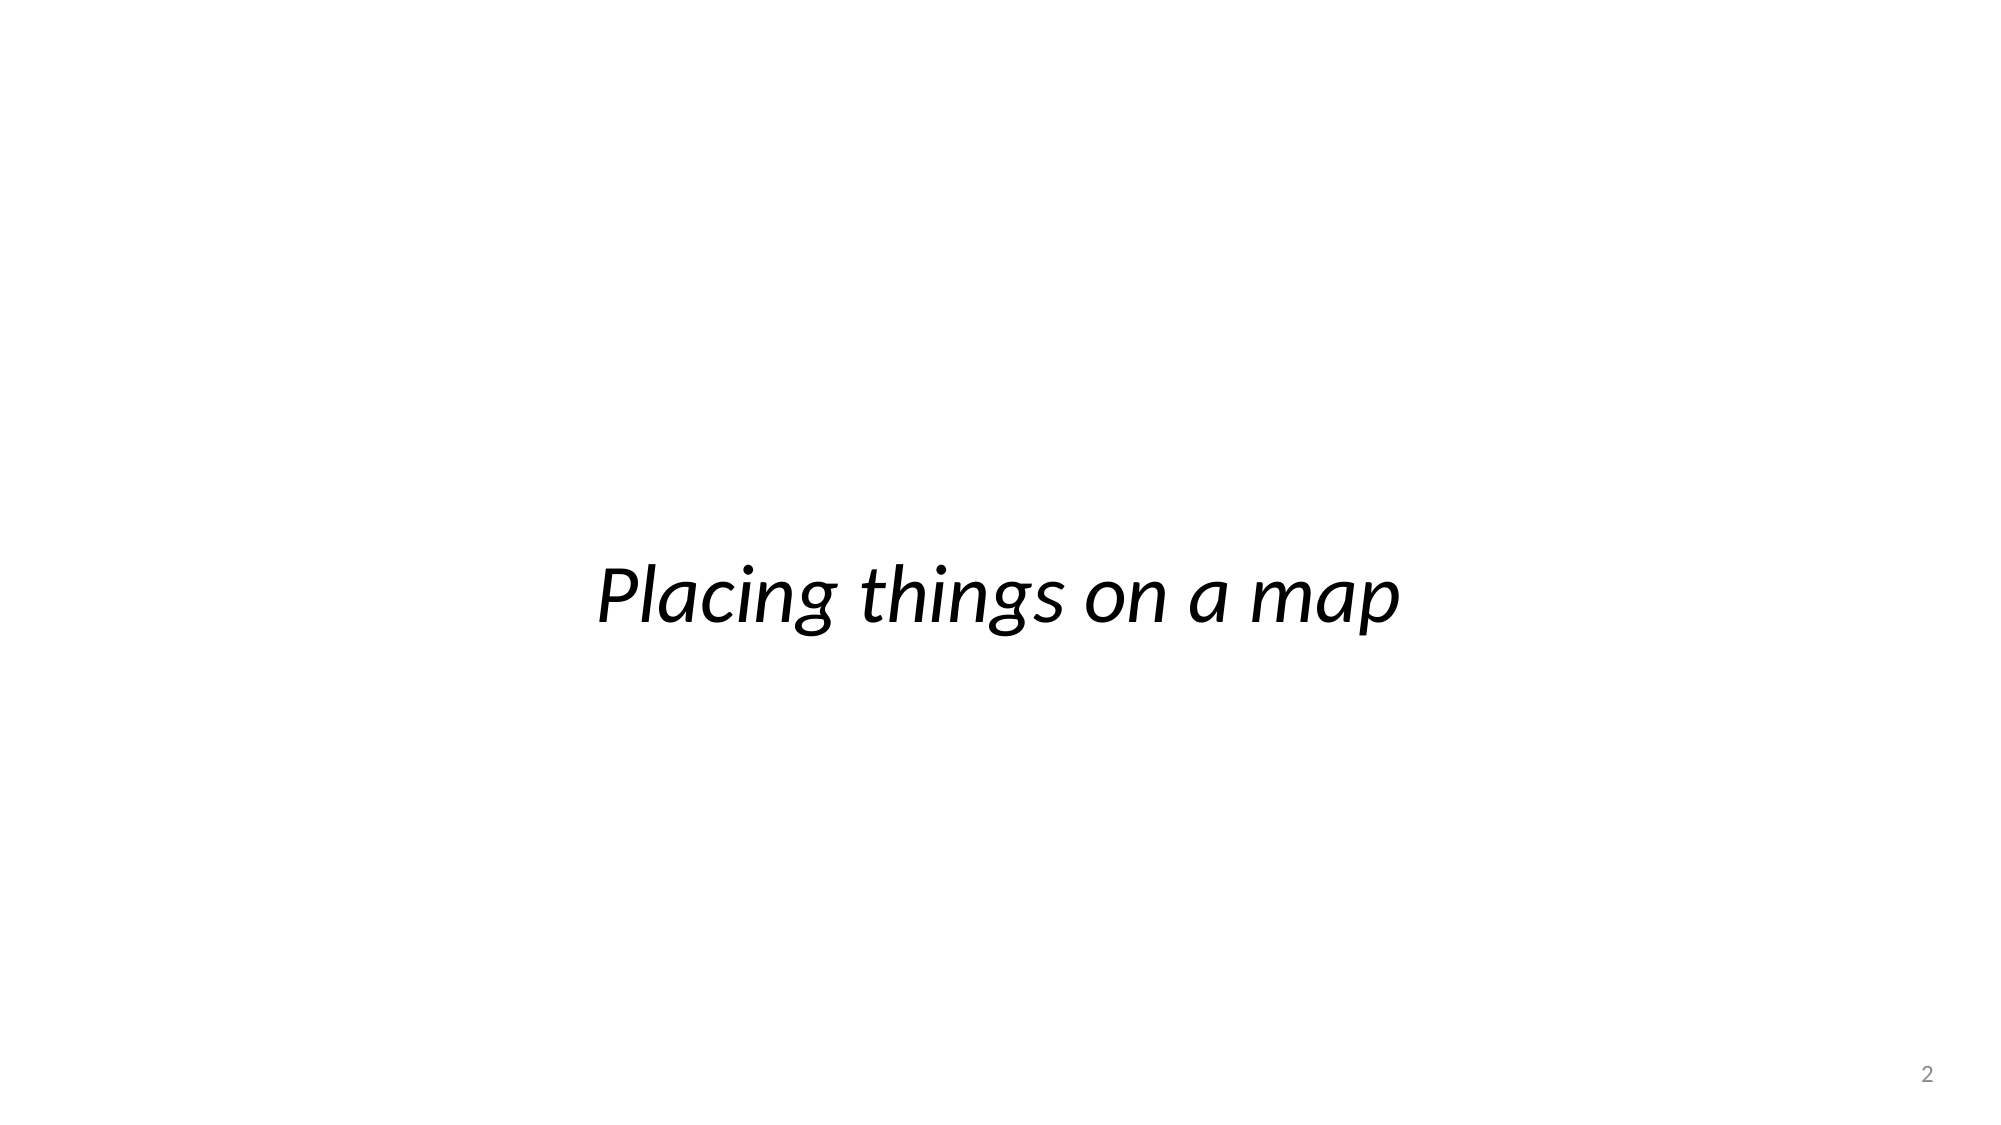

# Placing things on a map
2